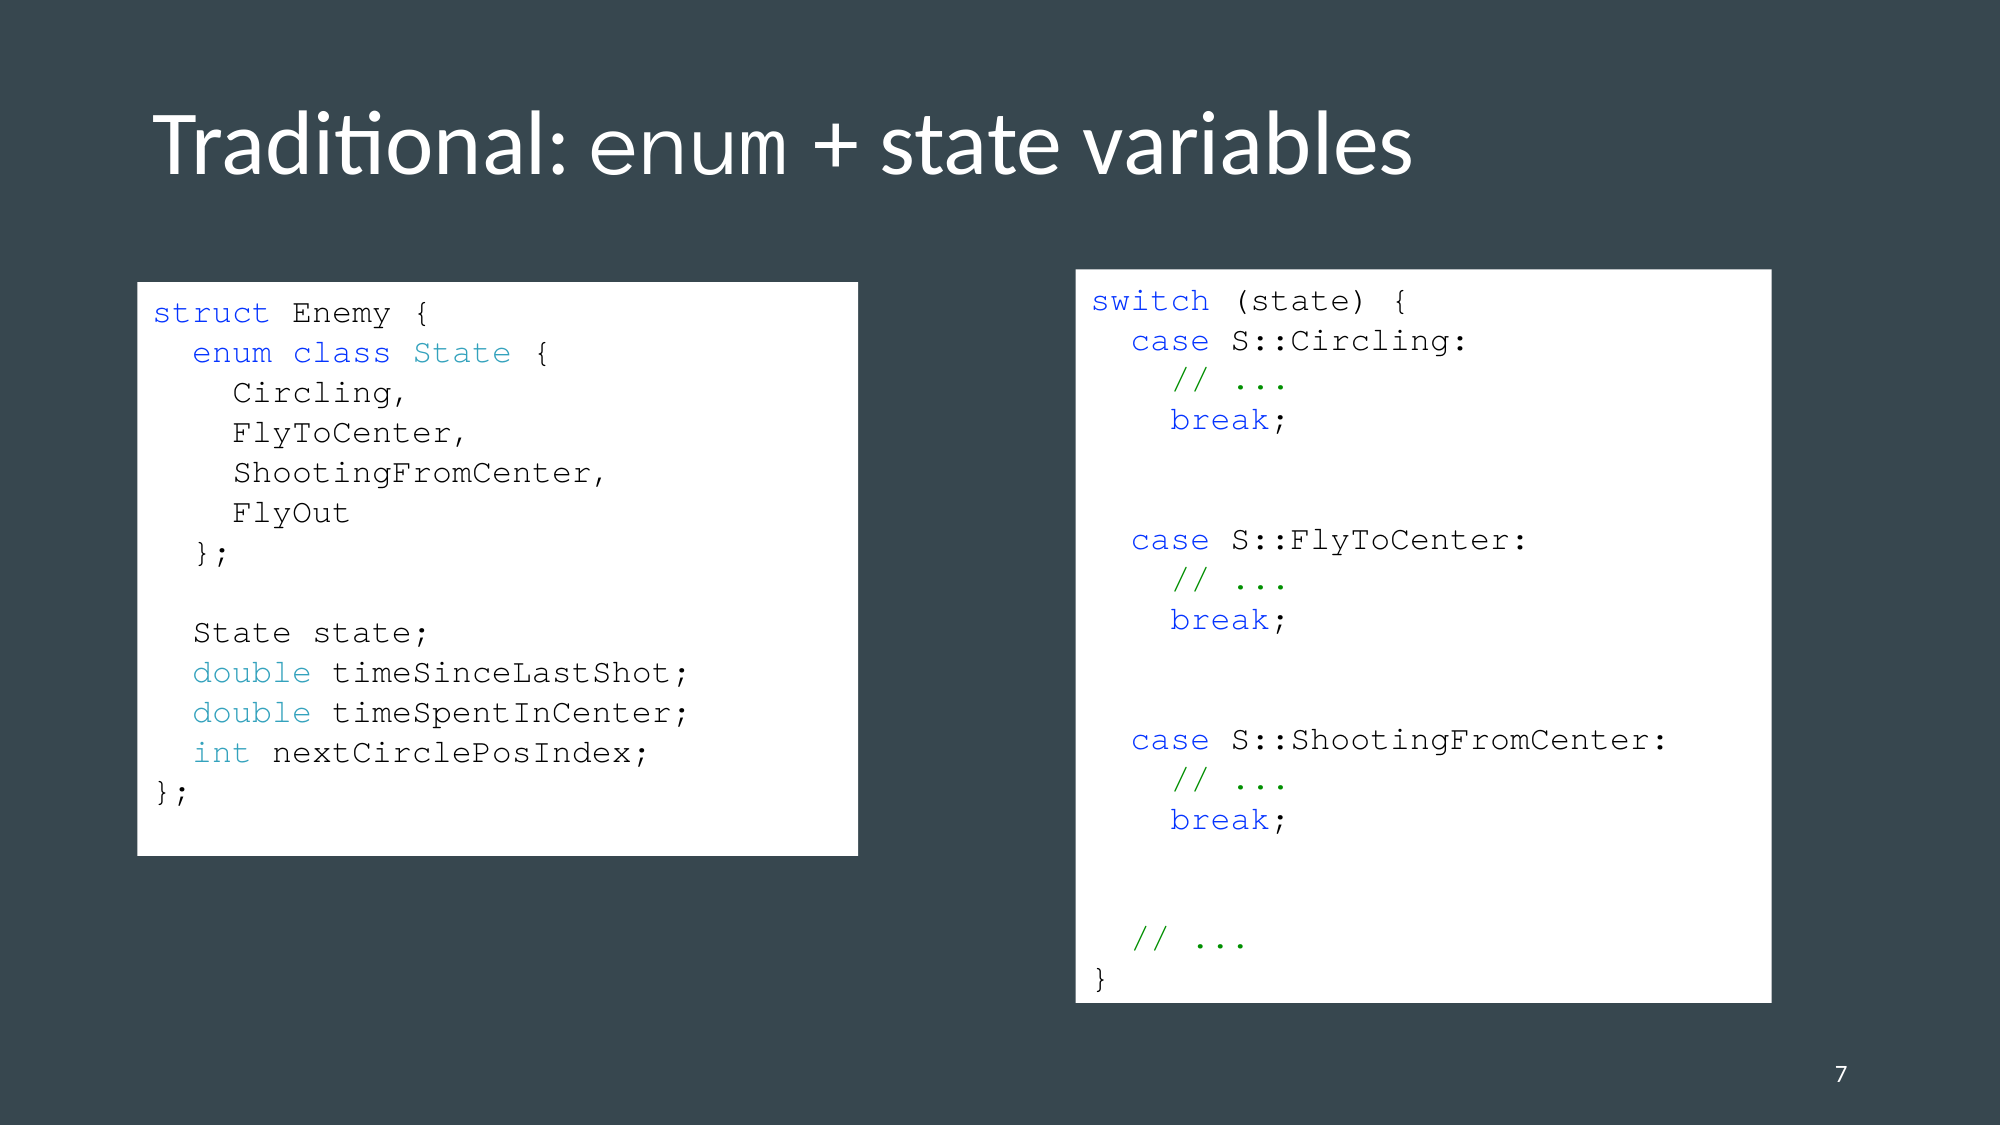

# Traditional: enum + state variables
switch (state) {
  case S::Circling:
    // ...
    break;

  case S::FlyToCenter:
    // ...
    break;

  case S::ShootingFromCenter:
    // ...
    break;

  // ...
}
struct Enemy {
  enum class State {
    Circling,
    FlyToCenter,
    ShootingFromCenter,
    FlyOut
  };

  State state;
  double timeSinceLastShot;
  double timeSpentInCenter;
  int nextCirclePosIndex;
};

7